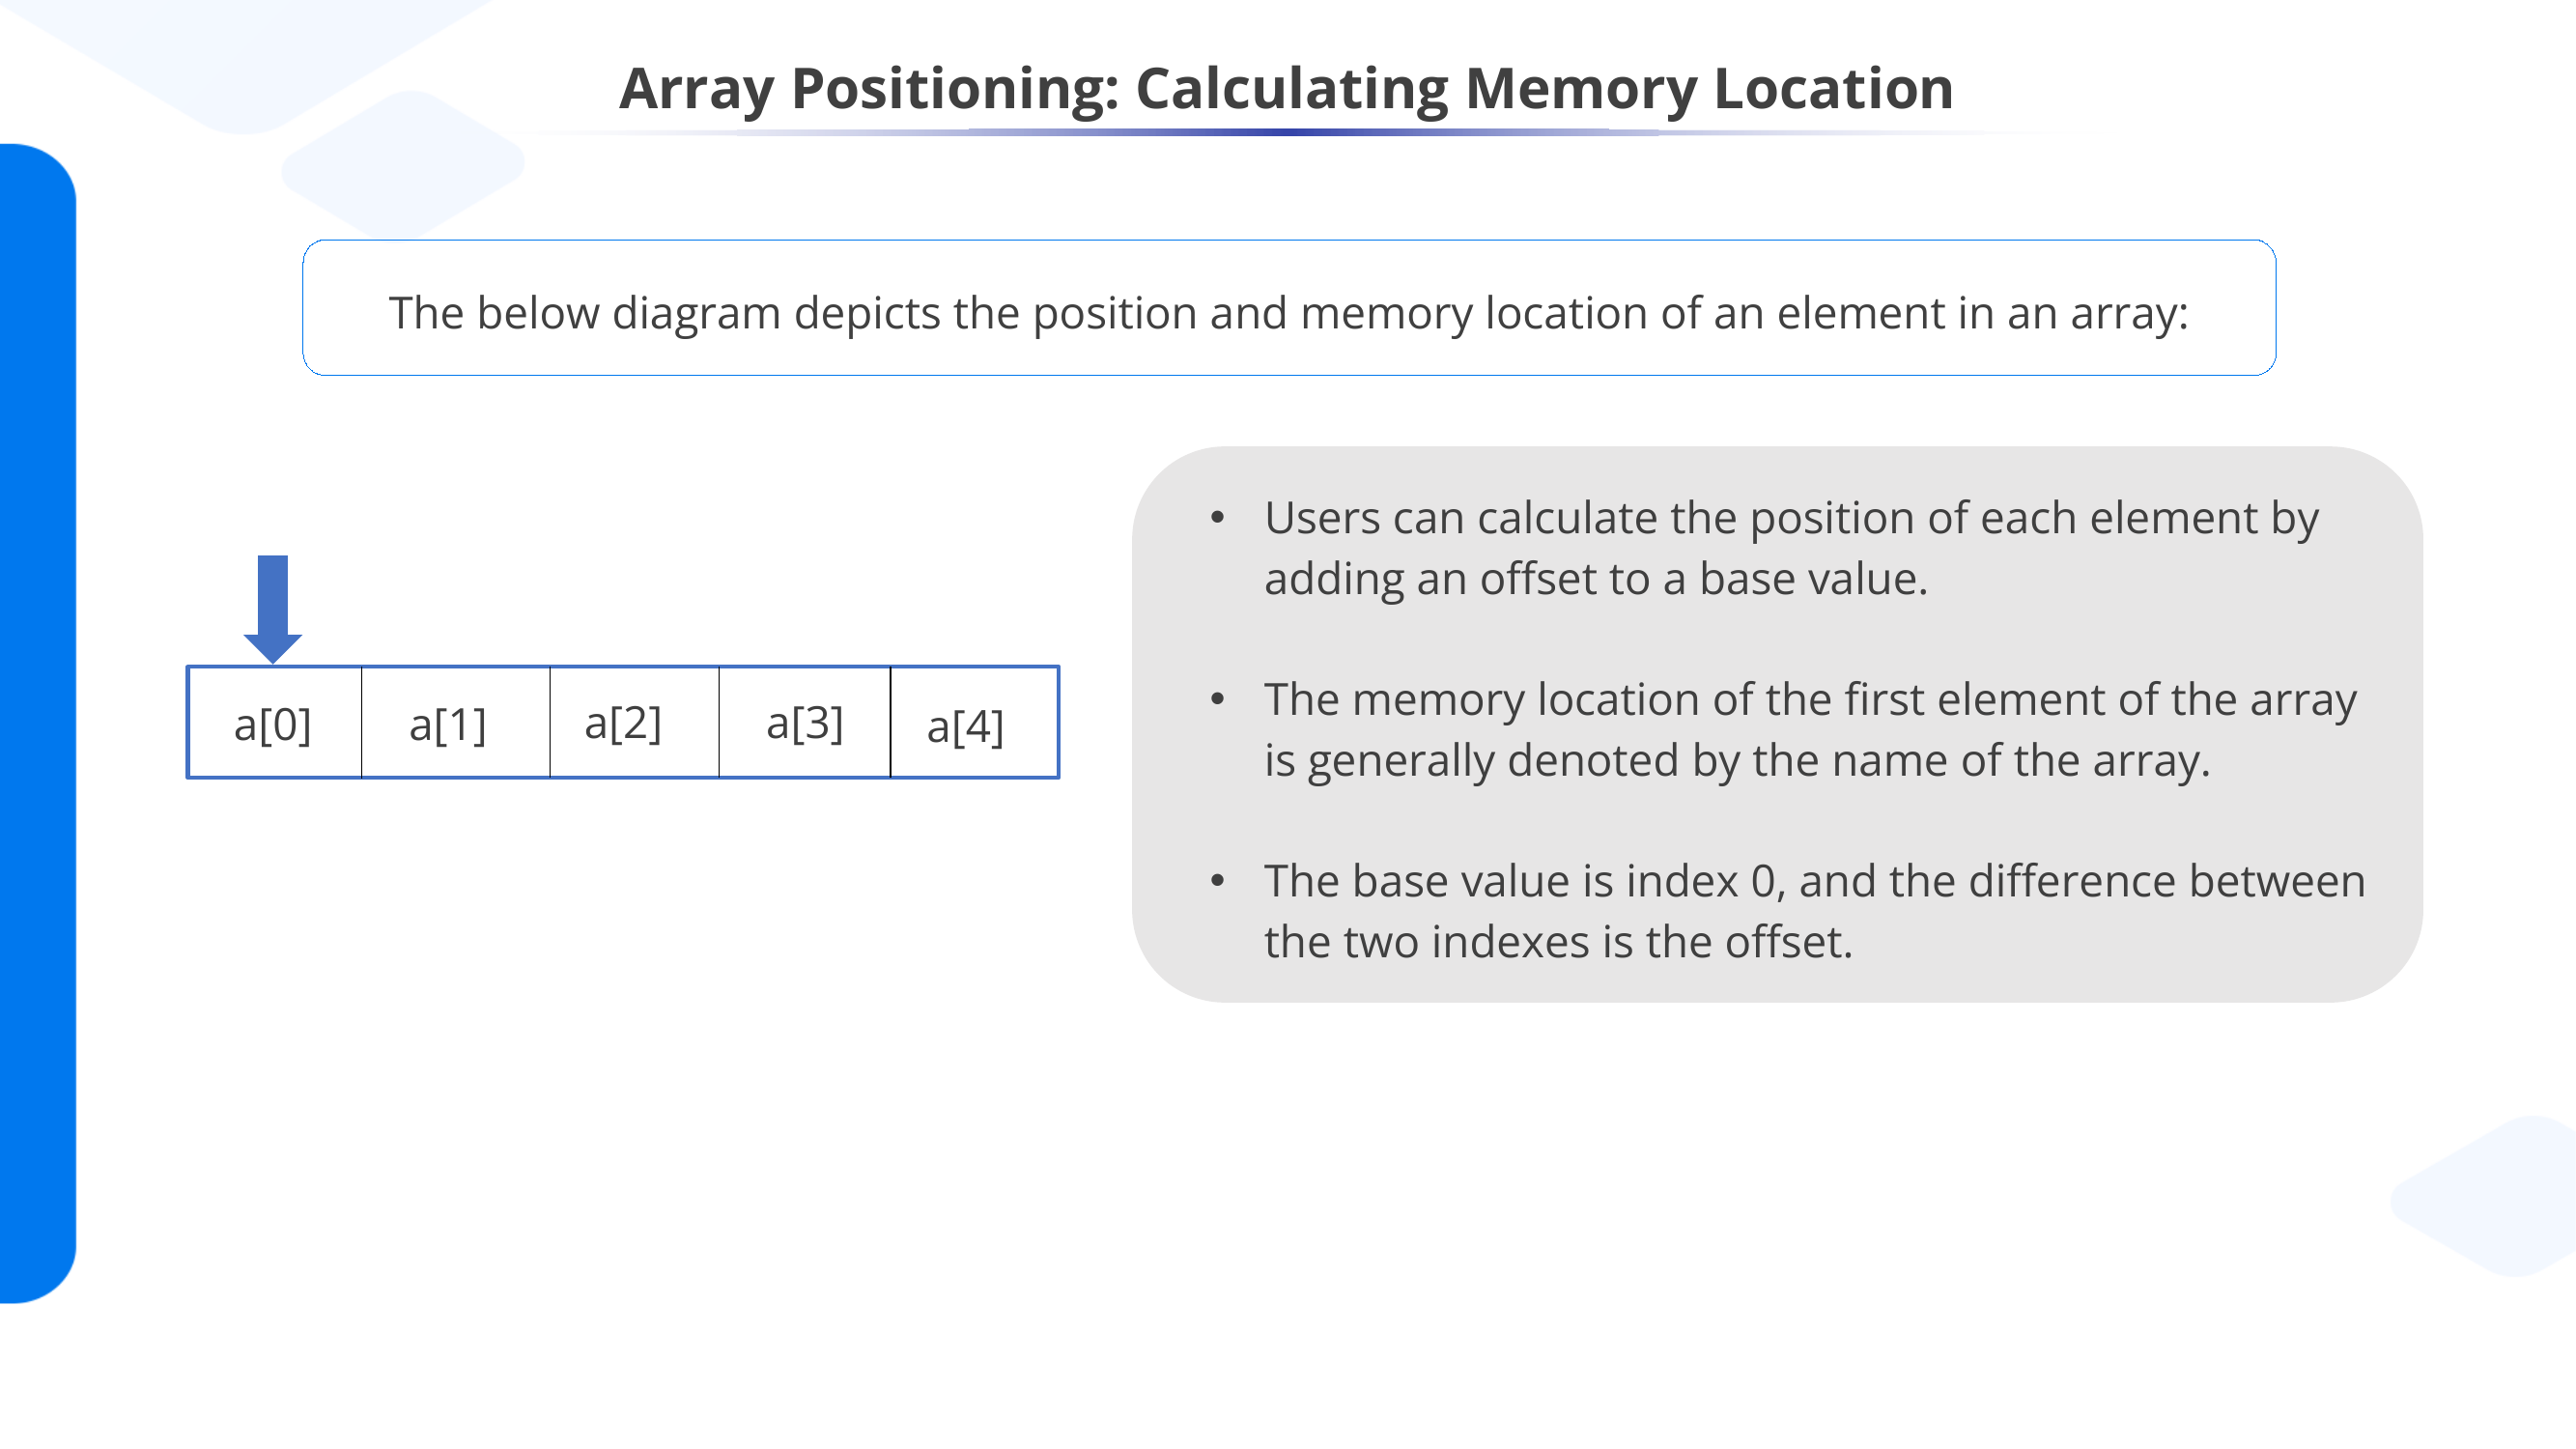

# Array Positioning: Calculating Memory Location

The below diagram depicts the position and memory location of an element in an array:
Users can calculate the position of each element by adding an offset to a base value.

The memory location of the first element of the array is generally denoted by the name of the array.

The base value is index 0, and the difference between the two indexes is the offset.

a[2]
a[3]

a[0]
a[1]
a[4]